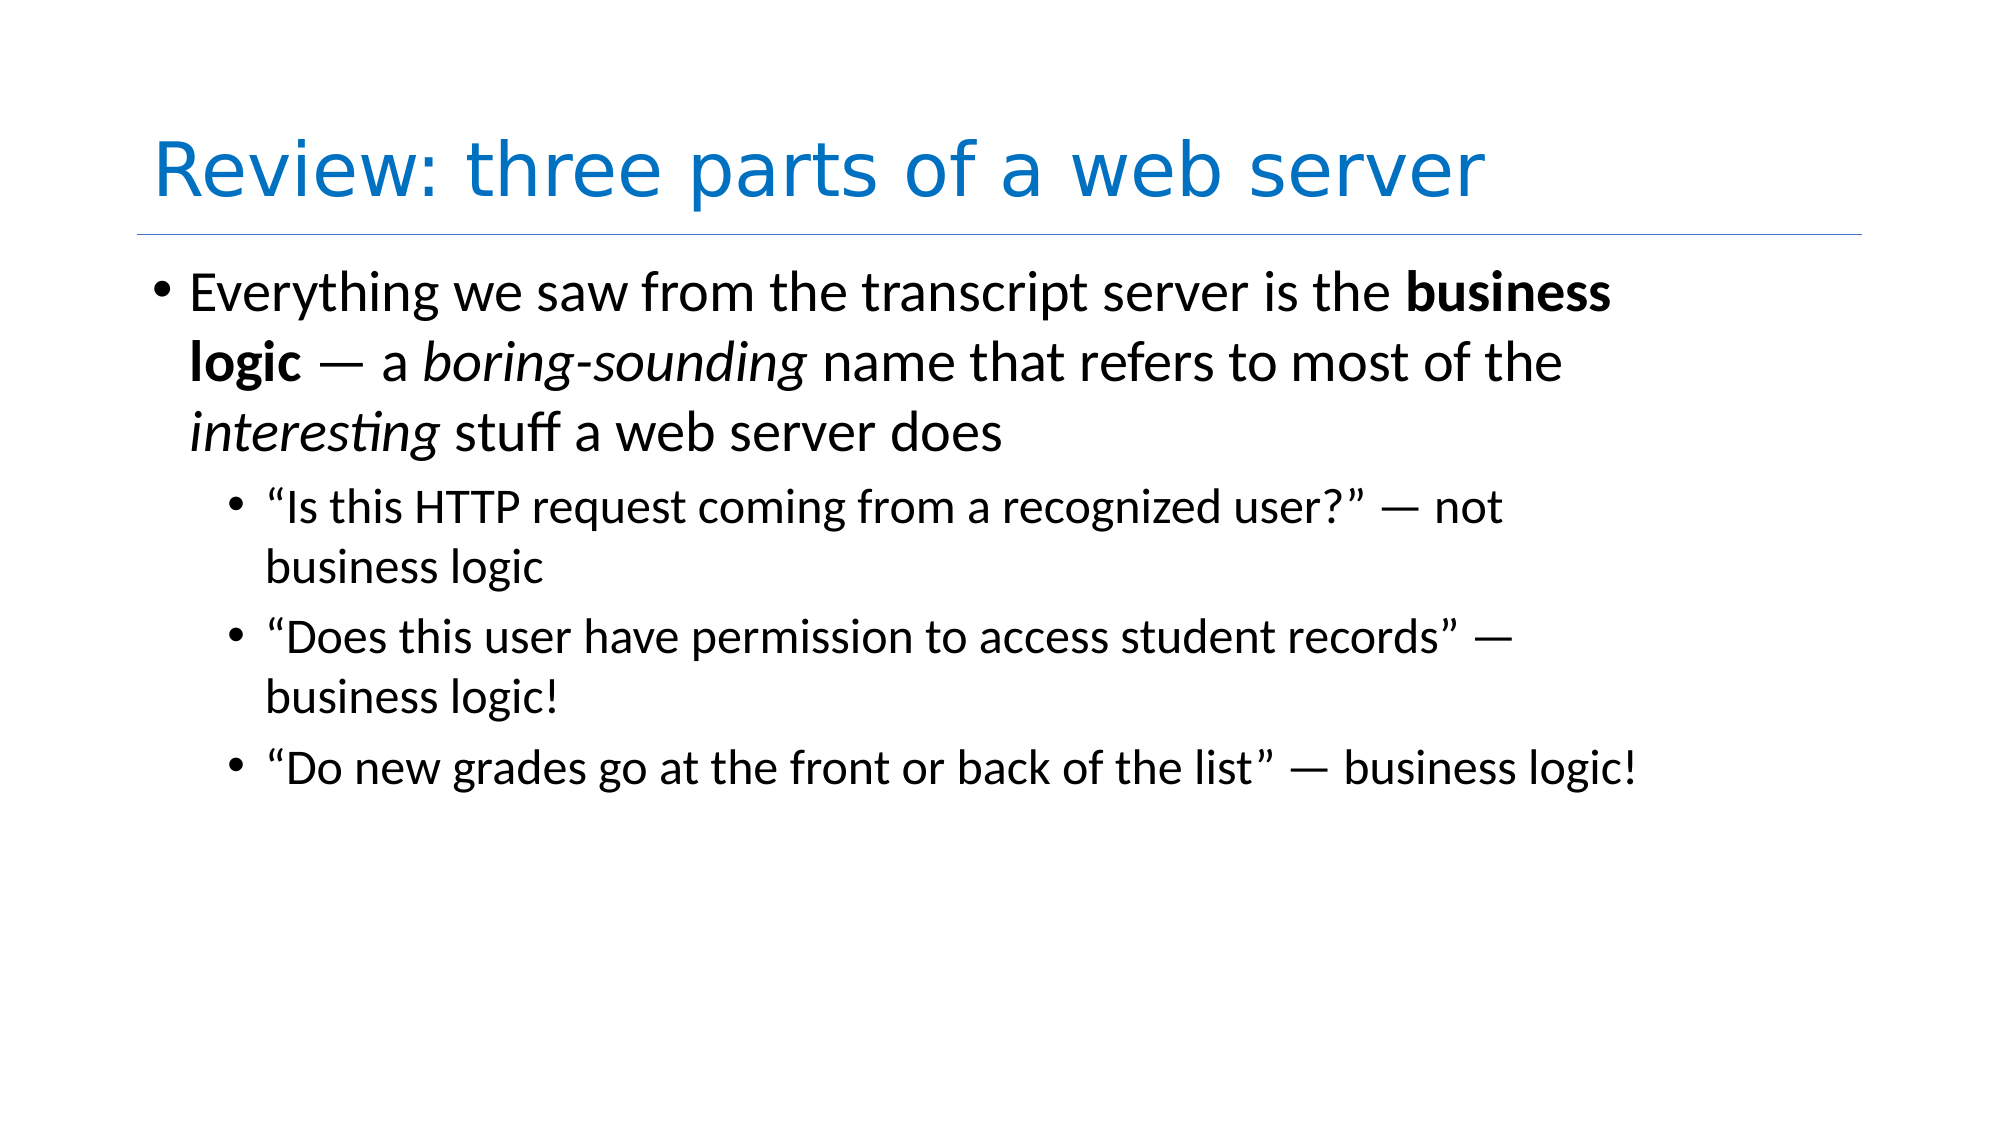

# Review: three parts of a web server

Everything we saw from the transcript server is the business logic — a boring-sounding name that refers to most of the interesting stuff a web server does
“Is this HTTP request coming from a recognized user?” — not business logic
“Does this user have permission to access student records” — business logic!
“Do new grades go at the front or back of the list” — business logic!